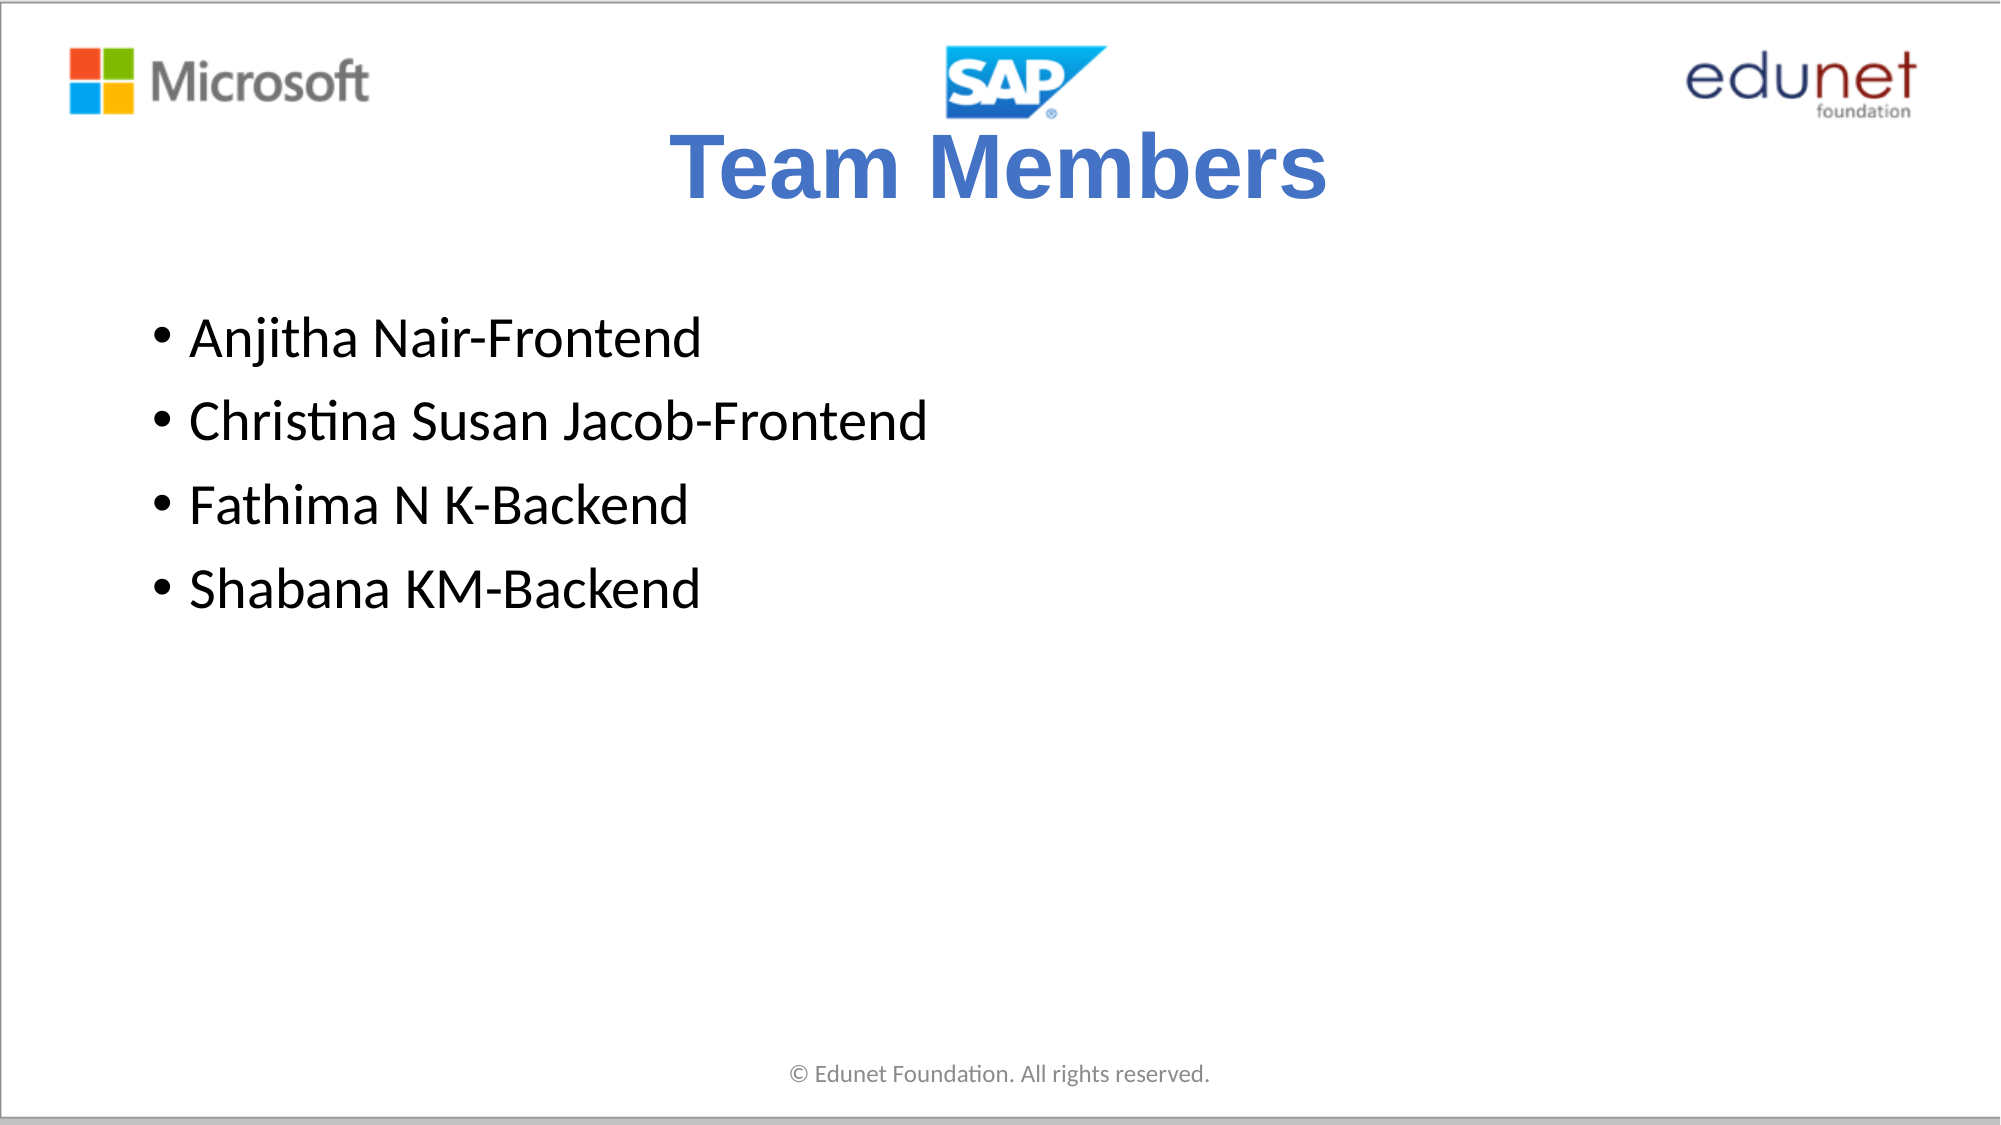

# Team Members
Anjitha Nair-Frontend
Christina Susan Jacob-Frontend
Fathima N K-Backend
Shabana KM-Backend
© Edunet Foundation. All rights reserved.